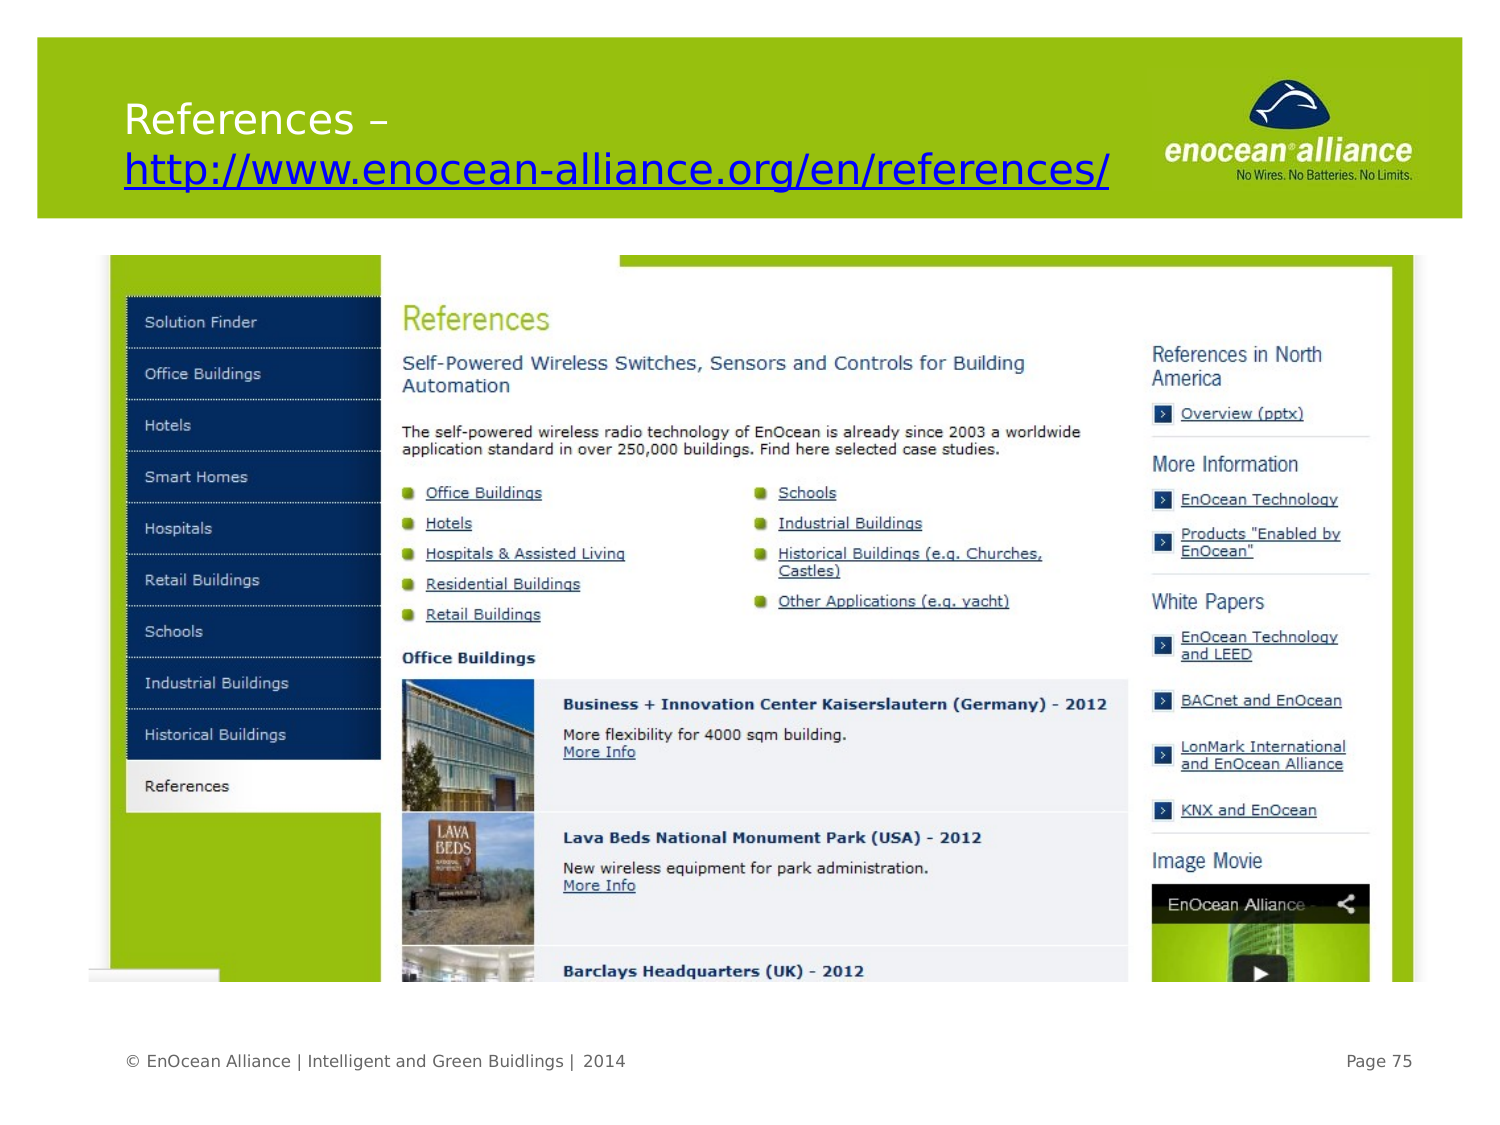

References –
http://www.enocean-alliance.org/en/references/

© EnOcean Alliance | Intelligent and Green Buidlings | 2014
Page 75